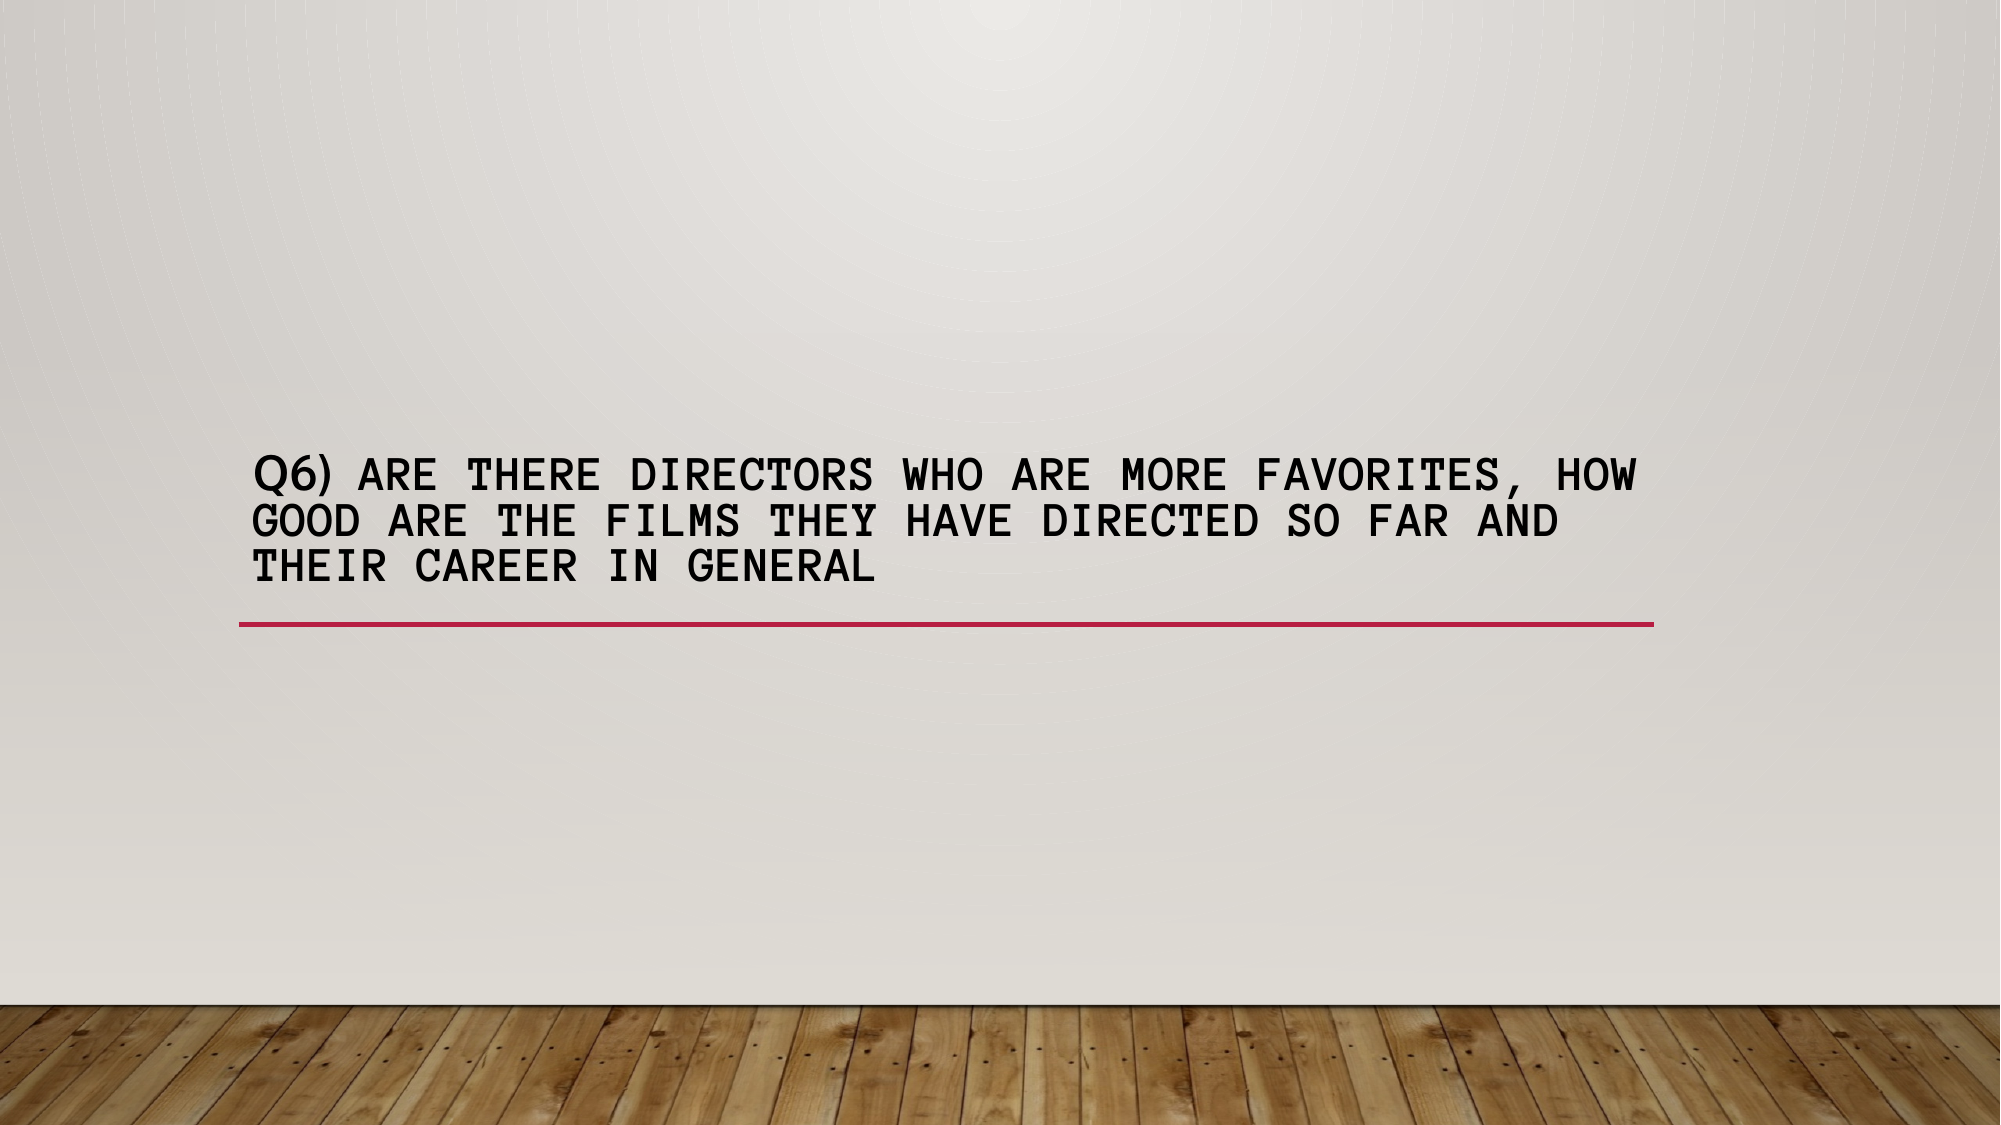

# Q6) Are there directors who are more favorites, how good are the films they have directed so far and their career in general